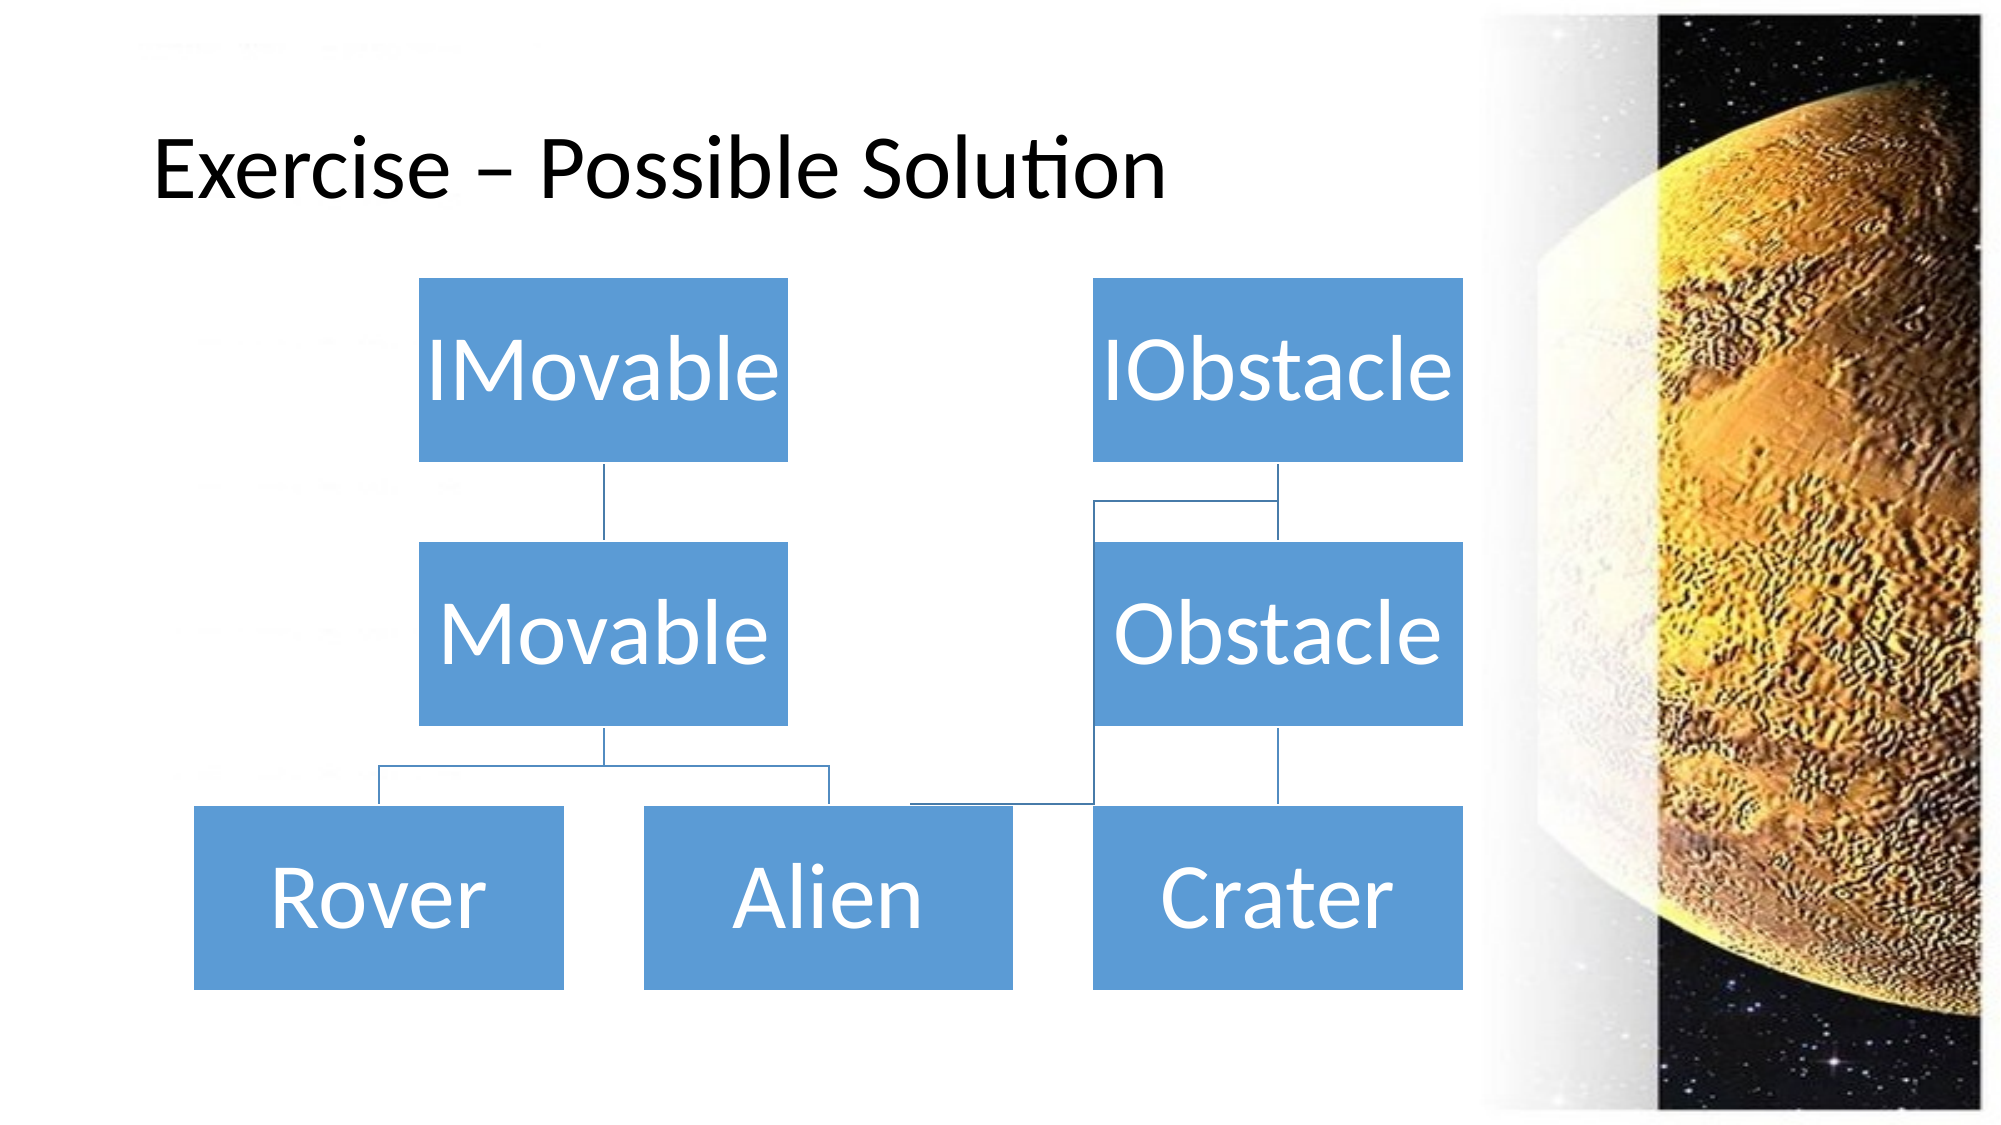

# Exercise – Possible Solution
IMovable
Movable
Rover
Alien
IObstacle
Obstacle
Crater